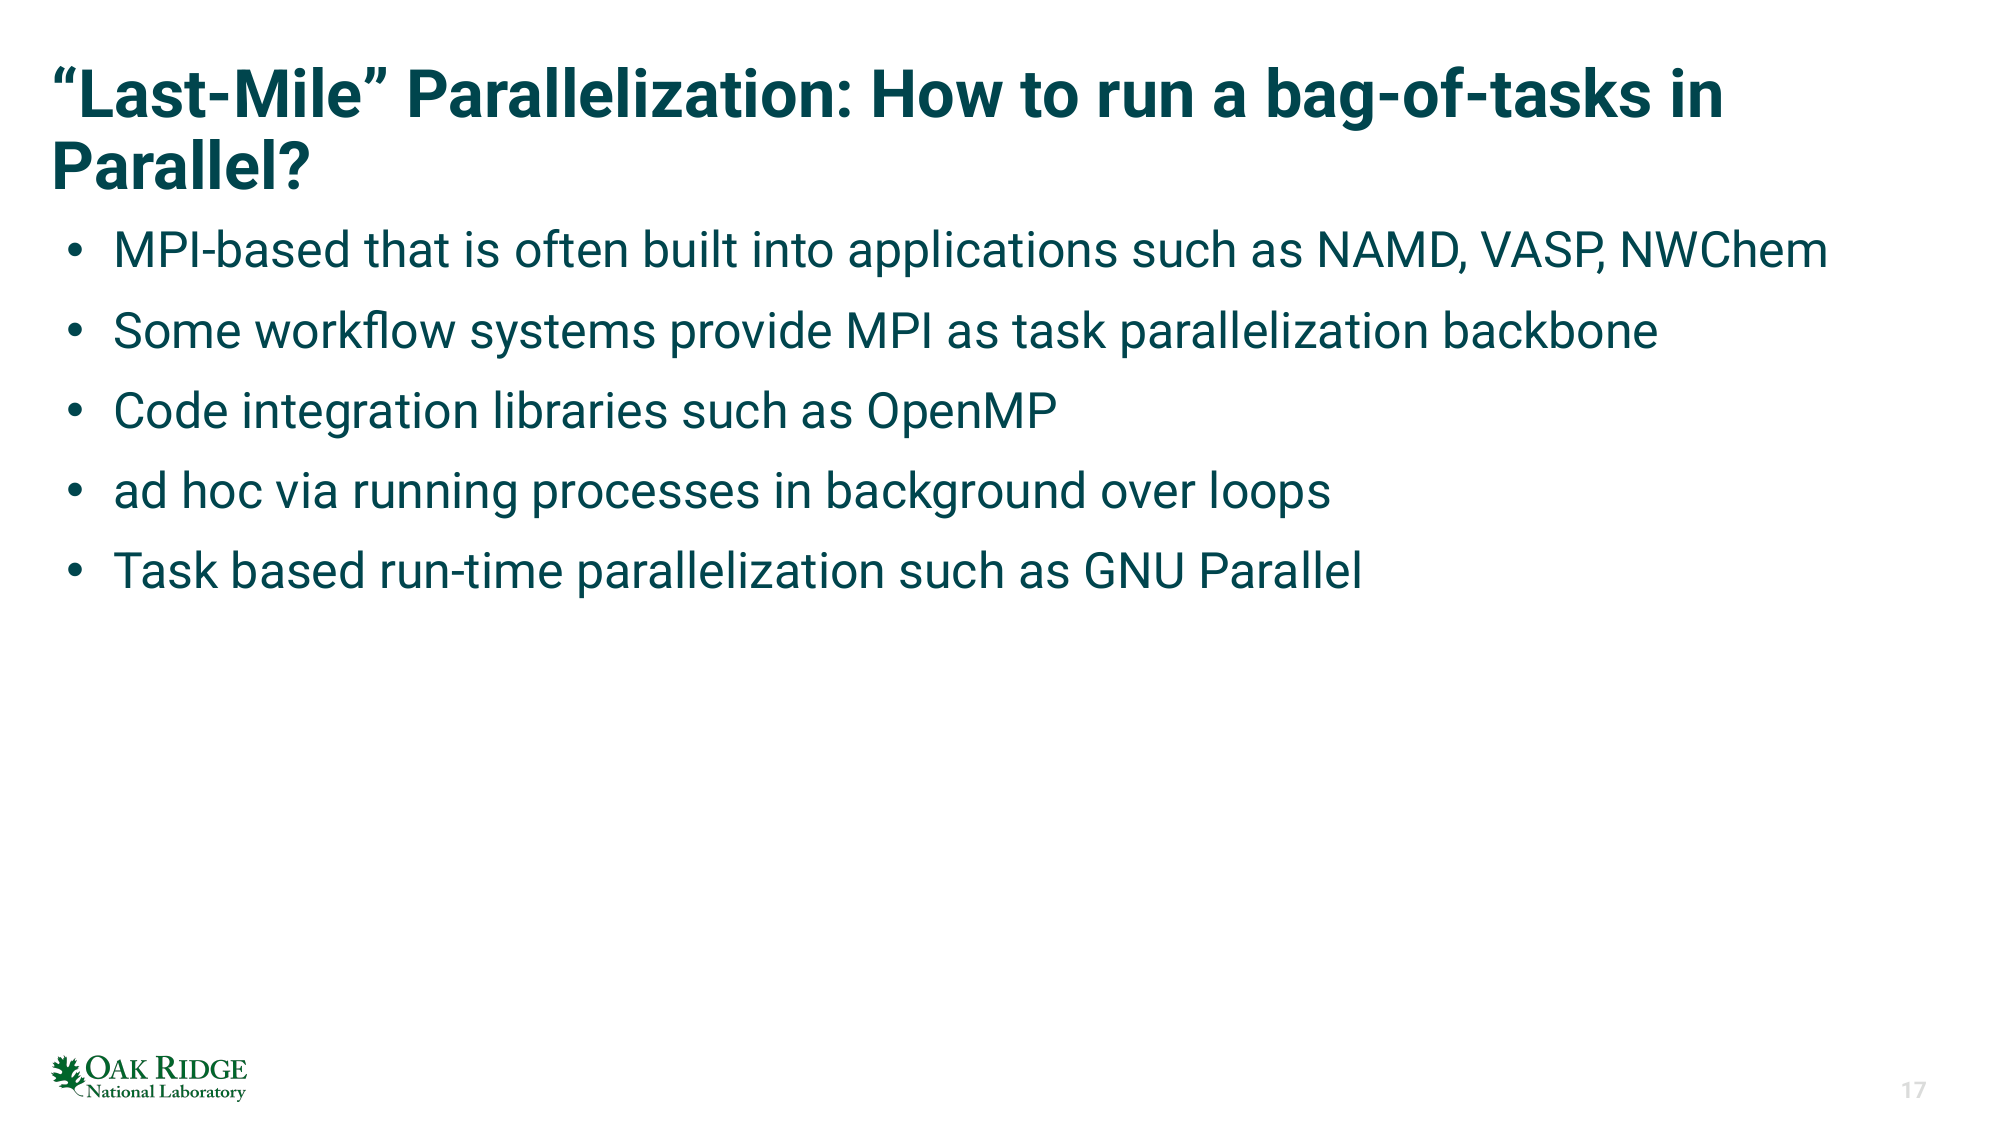

# “Last-Mile” Parallelization: How to run a bag-of-tasks in Parallel?
MPI-based that is often built into applications such as NAMD, VASP, NWChem
Some workflow systems provide MPI as task parallelization backbone
Code integration libraries such as OpenMP
ad hoc via running processes in background over loops
Task based run-time parallelization such as GNU Parallel